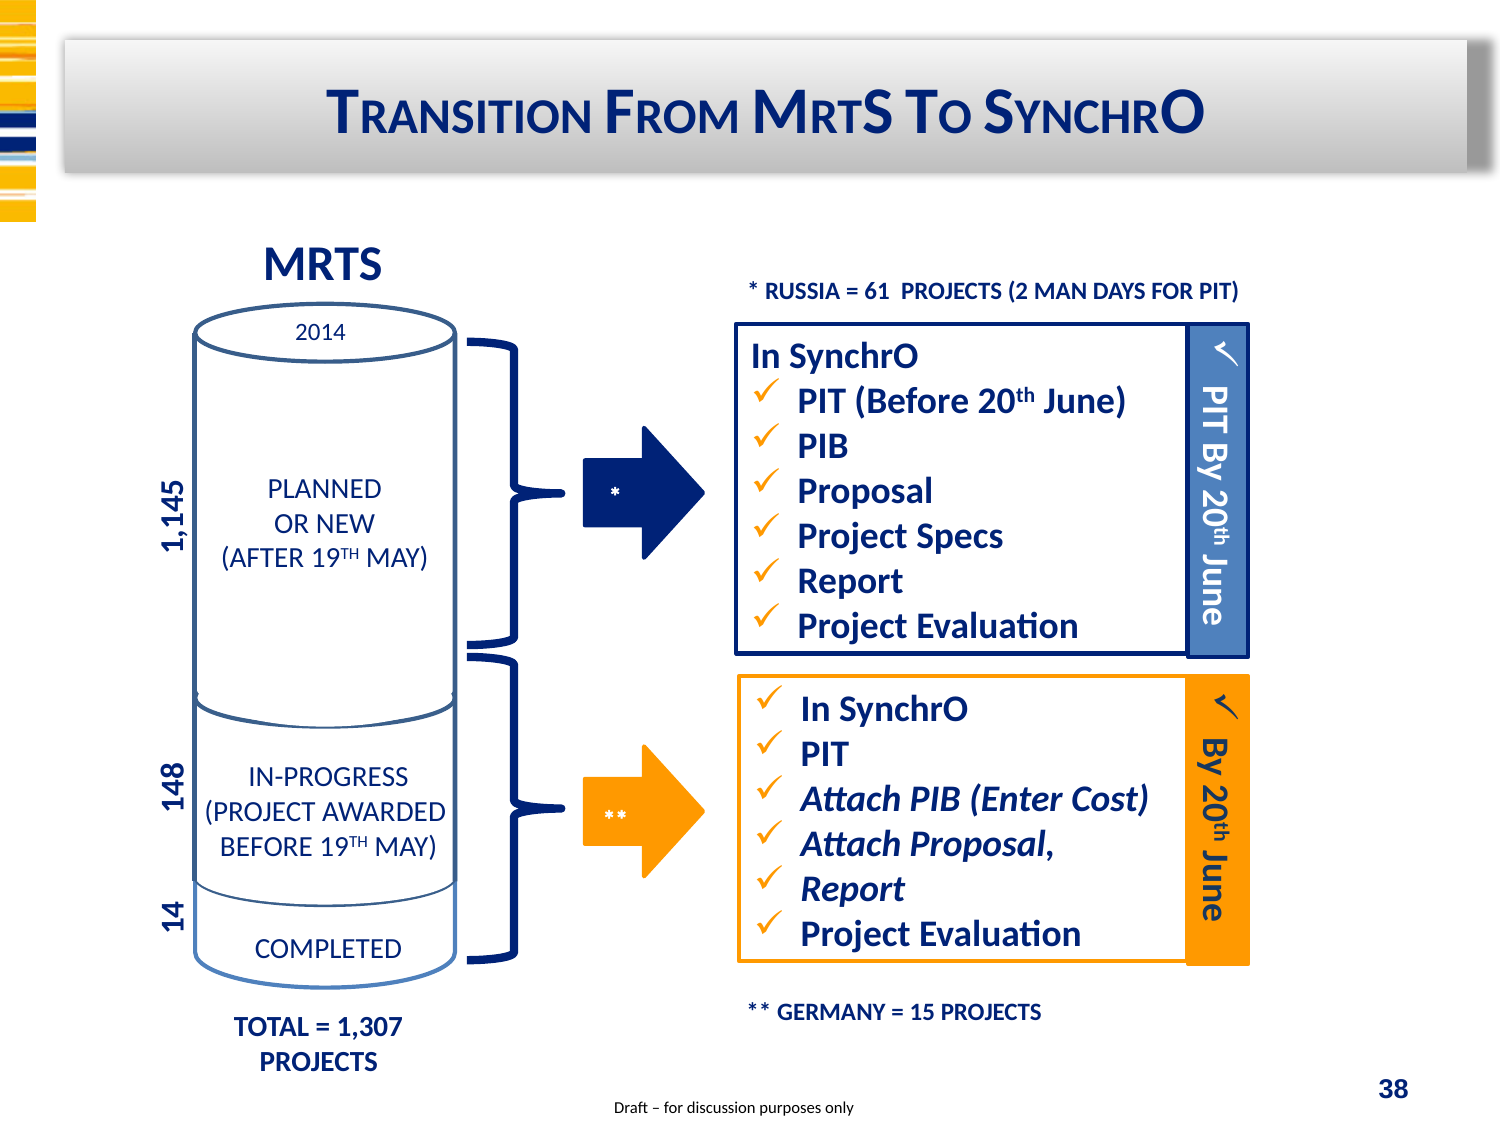

Transition from MRTS to SYNCHRO
MRTS
* Russia = 61  Projects (2 Man Days for PIT)

2014
In SynchrO
PIT (Before 20th June)
PIB
Proposal
Project Specs
Report
Project Evaluation

PIT By 20th June
Planned
Or New
(After 19th May)
*
1,145

In SynchrO
PIT
Attach PIB (Enter Cost)
Attach Proposal,
Report
Project Evaluation

In-Progress
(Project Awarded
Before 19th May)
148
By 20th June
**
14
Completed
** Germany = 15 Projects
Total = 1,307
Projects
38